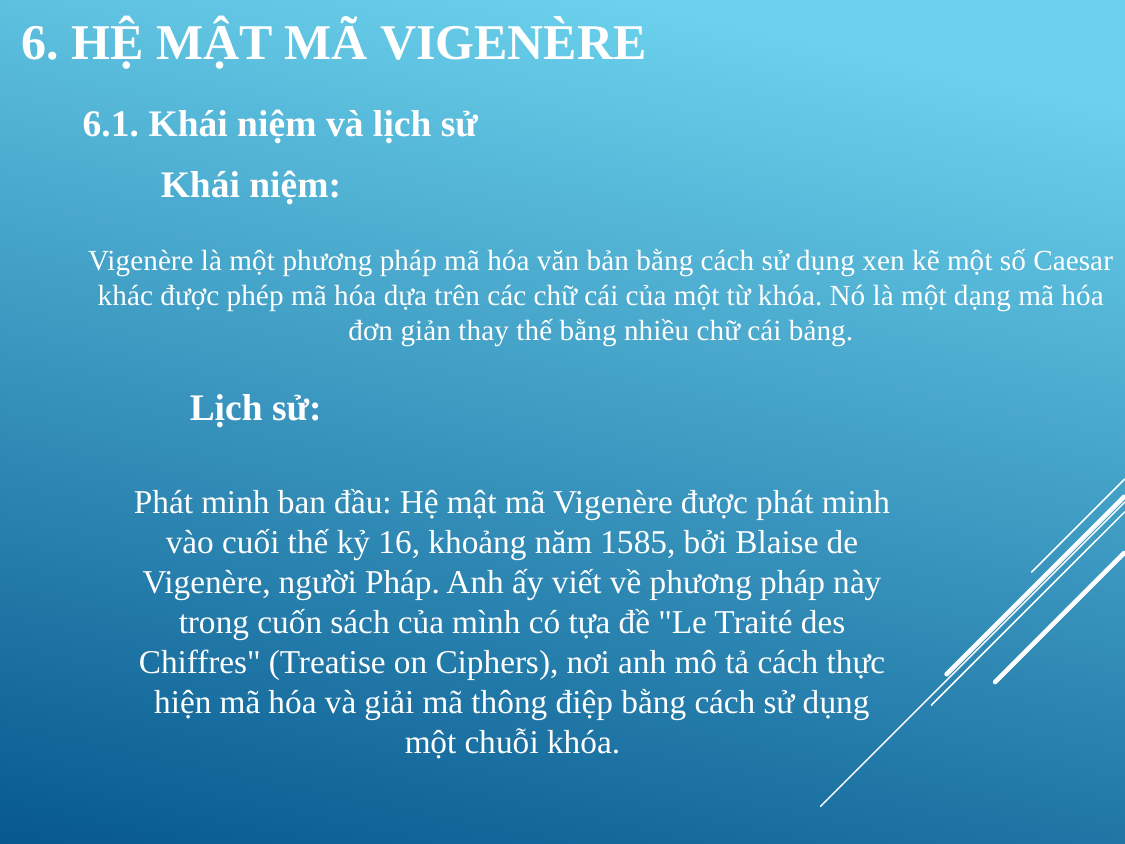

6. HỆ MẬT MÃ VIGENÈRE
6.1. Khái niệm và lịch sử
Khái niệm:
Vigenère là một phương pháp mã hóa văn bản bằng cách sử dụng xen kẽ một số Caesar khác được phép mã hóa dựa trên các chữ cái của một từ khóa. Nó là một dạng mã hóa đơn giản thay thế bằng nhiều chữ cái bảng.
 Lịch sử:
Phát minh ban đầu: Hệ mật mã Vigenère được phát minh vào cuối thế kỷ 16, khoảng năm 1585, bởi Blaise de Vigenère, người Pháp. Anh ấy viết về phương pháp này trong cuốn sách của mình có tựa đề "Le Traité des Chiffres" (Treatise on Ciphers), nơi anh mô tả cách thực hiện mã hóa và giải mã thông điệp bằng cách sử dụng một chuỗi khóa.